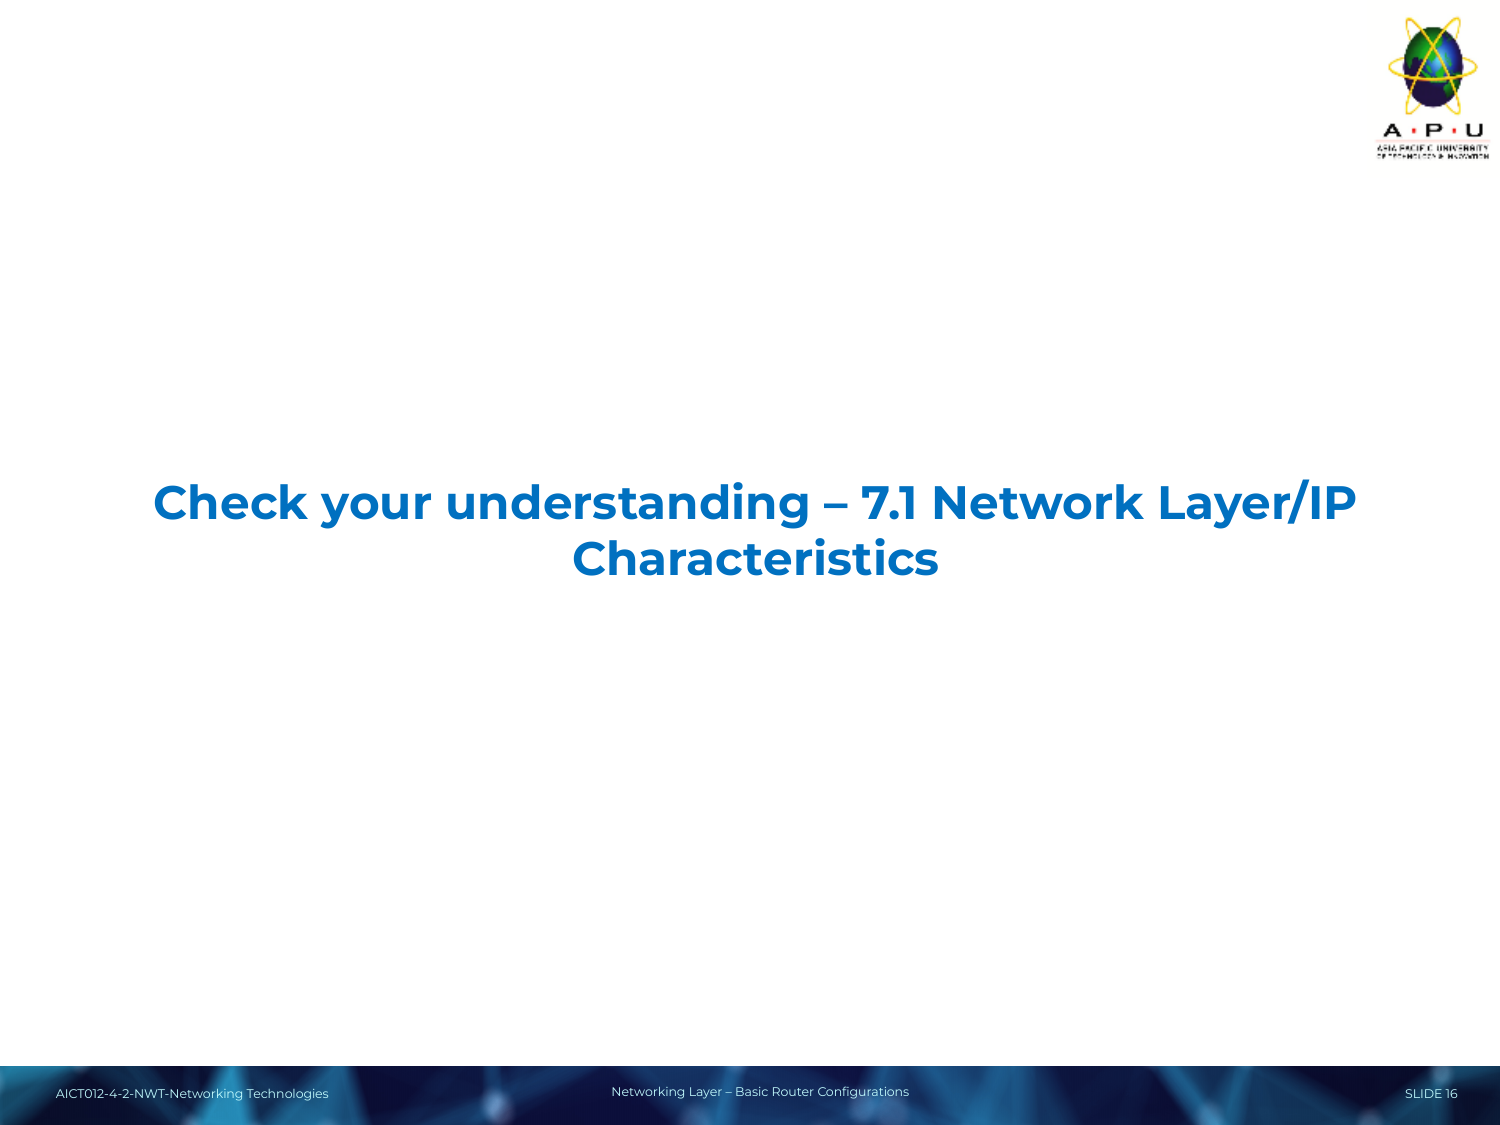

# Check your understanding – 7.1 Network Layer/IP Characteristics